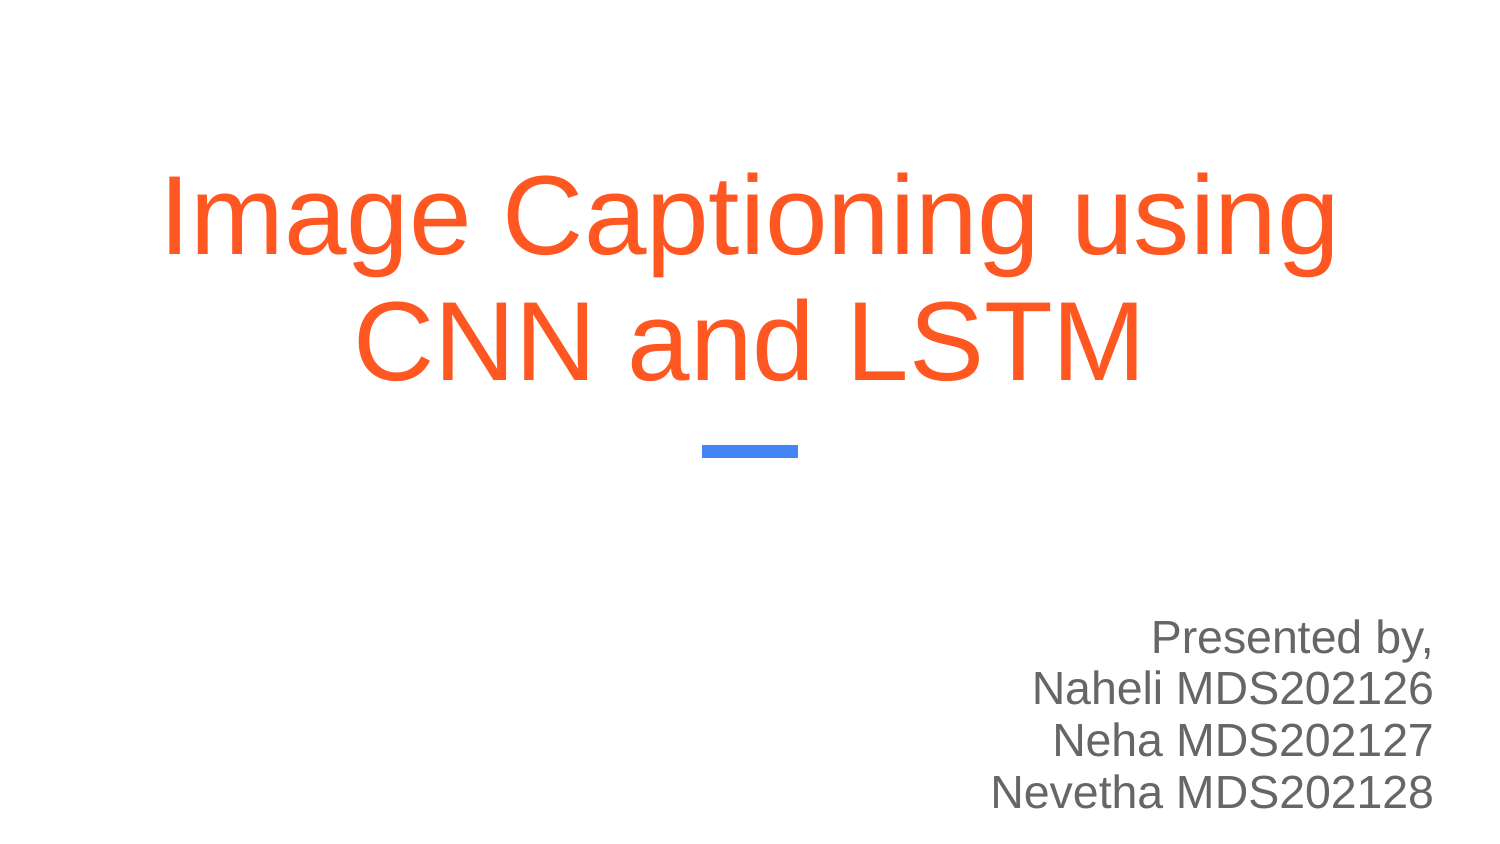

# Image Captioning using CNN and LSTM
Presented by,
Naheli MDS202126
Neha MDS202127
Nevetha MDS202128